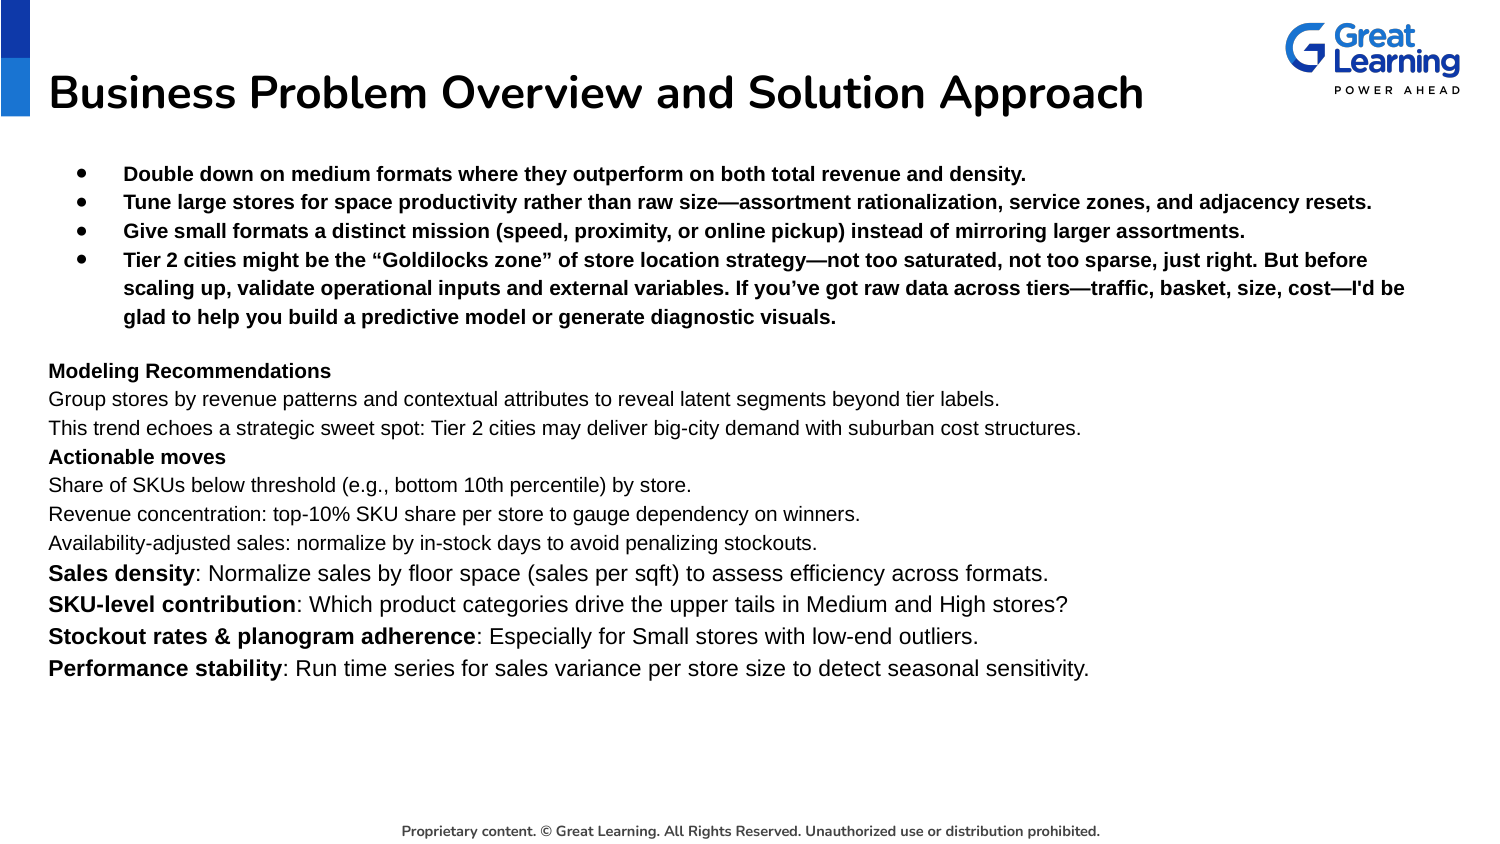

# Business Problem Overview and Solution Approach
Double down on medium formats where they outperform on both total revenue and density.
Tune large stores for space productivity rather than raw size—assortment rationalization, service zones, and adjacency resets.
Give small formats a distinct mission (speed, proximity, or online pickup) instead of mirroring larger assortments.
Tier 2 cities might be the “Goldilocks zone” of store location strategy—not too saturated, not too sparse, just right. But before scaling up, validate operational inputs and external variables. If you’ve got raw data across tiers—traffic, basket, size, cost—I'd be glad to help you build a predictive model or generate diagnostic visuals.
Modeling Recommendations
Group stores by revenue patterns and contextual attributes to reveal latent segments beyond tier labels.
This trend echoes a strategic sweet spot: Tier 2 cities may deliver big-city demand with suburban cost structures.
Actionable moves
Share of SKUs below threshold (e.g., bottom 10th percentile) by store.
Revenue concentration: top-10% SKU share per store to gauge dependency on winners.
Availability-adjusted sales: normalize by in-stock days to avoid penalizing stockouts.
Sales density: Normalize sales by floor space (sales per sqft) to assess efficiency across formats.
SKU-level contribution: Which product categories drive the upper tails in Medium and High stores?
Stockout rates & planogram adherence: Especially for Small stores with low-end outliers.
Performance stability: Run time series for sales variance per store size to detect seasonal sensitivity.